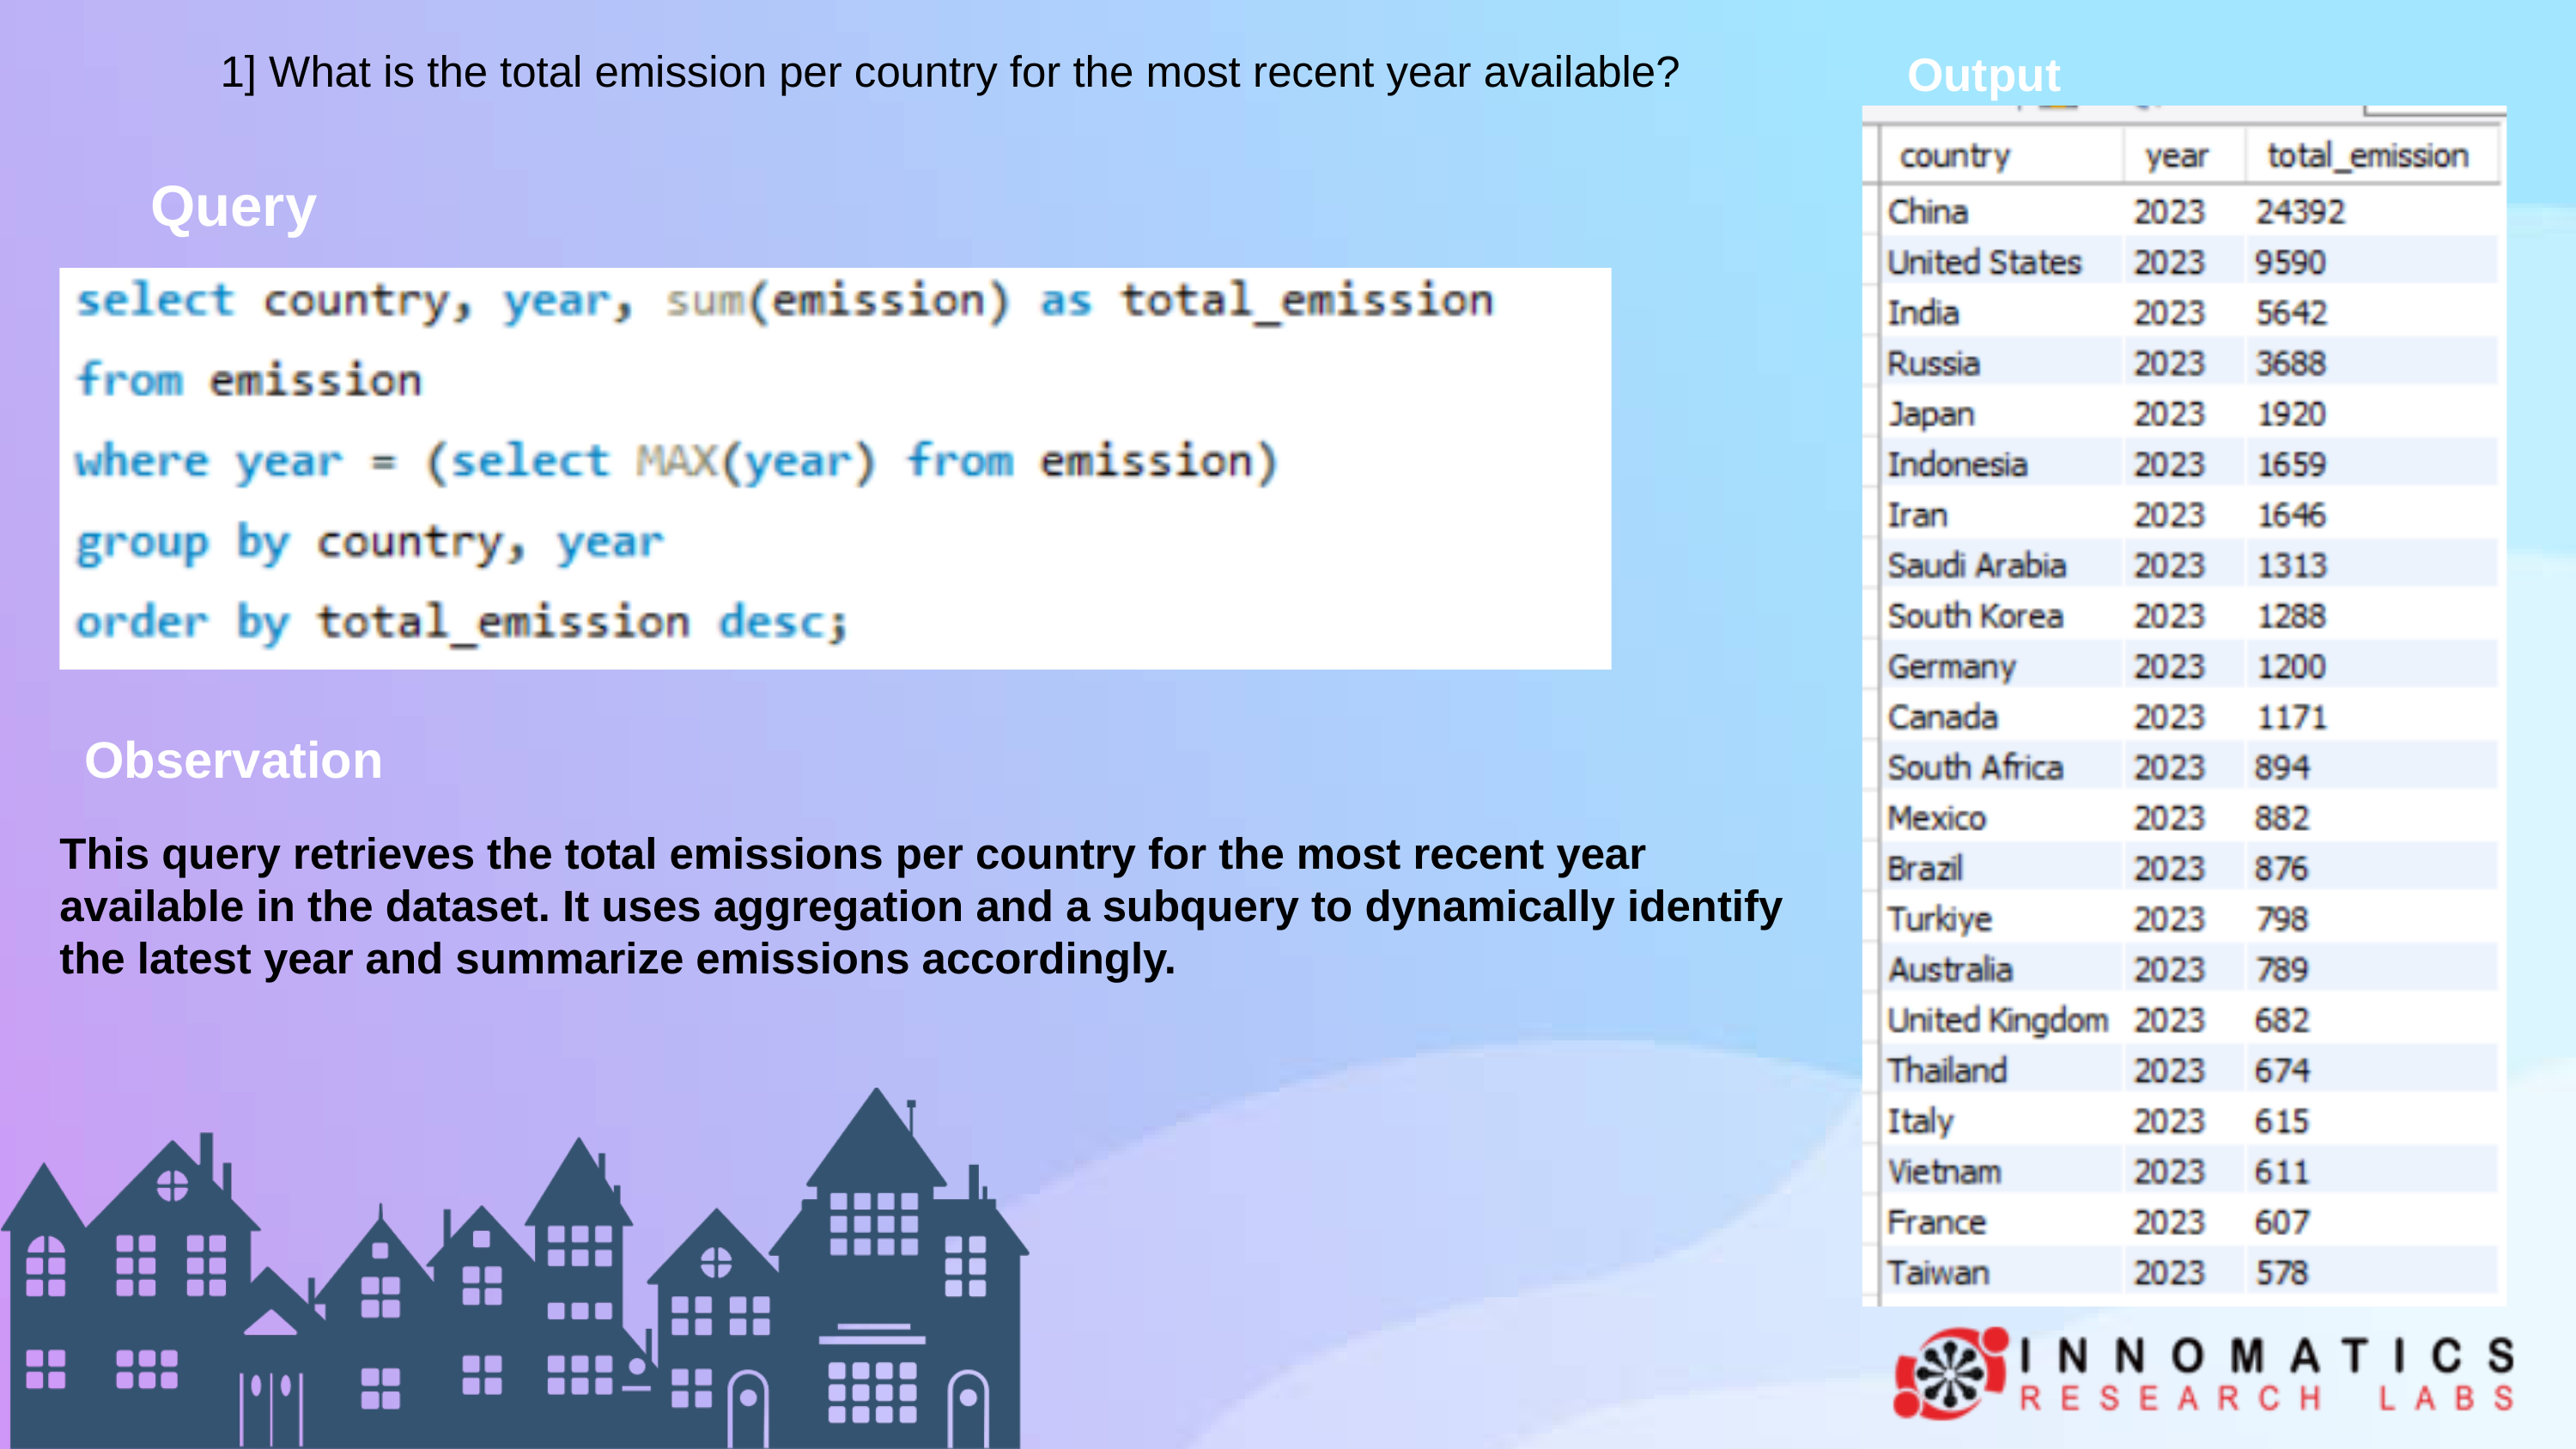

Output
1] What is the total emission per country for the most recent year available?

Query

Observation
This query retrieves the total emissions per country for the most recent year available in the dataset. It uses aggregation and a subquery to dynamically identify the latest year and summarize emissions accordingly.